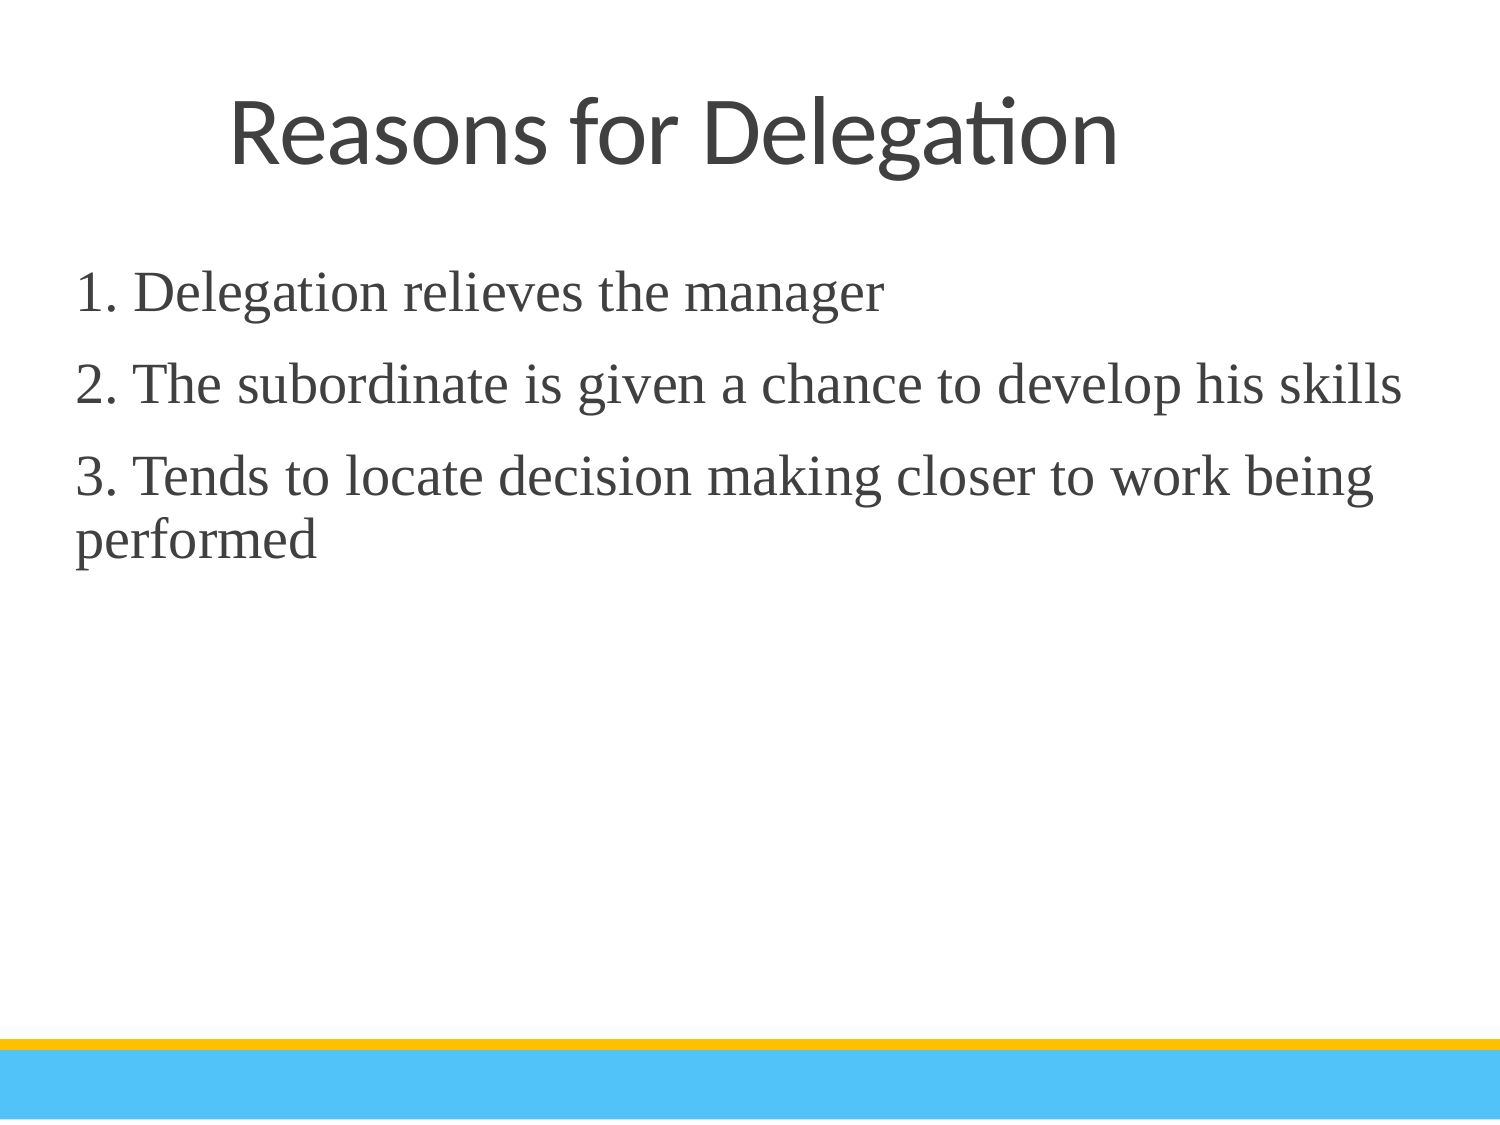

Reasons for Delegation
1. Delegation relieves the manager
2. The subordinate is given a chance to develop his skills
3. Tends to locate decision making closer to work being performed